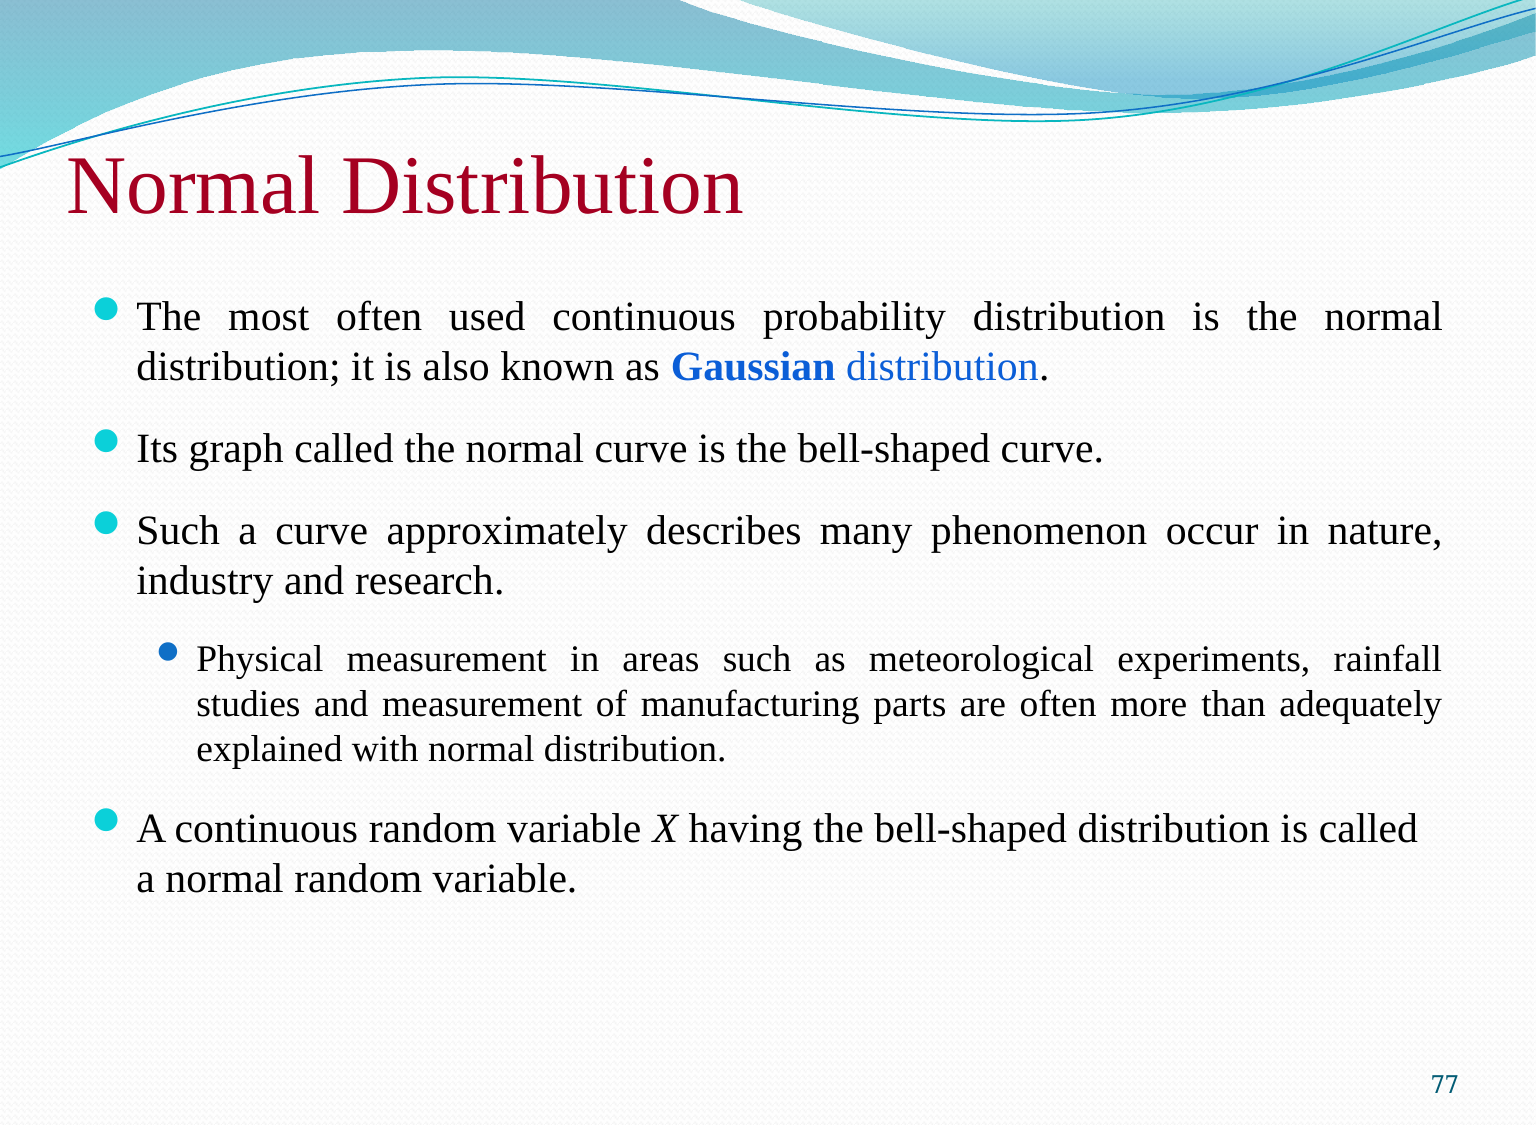

# Normal Distribution
The most often used continuous probability distribution is the normal distribution; it is also known as Gaussian distribution.

Its graph called the normal curve is the bell-shaped curve.

Such a curve approximately describes many phenomenon occur in nature, industry and research.

Physical measurement in areas such as meteorological experiments, rainfall studies and measurement of manufacturing parts are often more than adequately explained with normal distribution.

A continuous random variable X having the bell-shaped distribution is called a normal random variable.
77